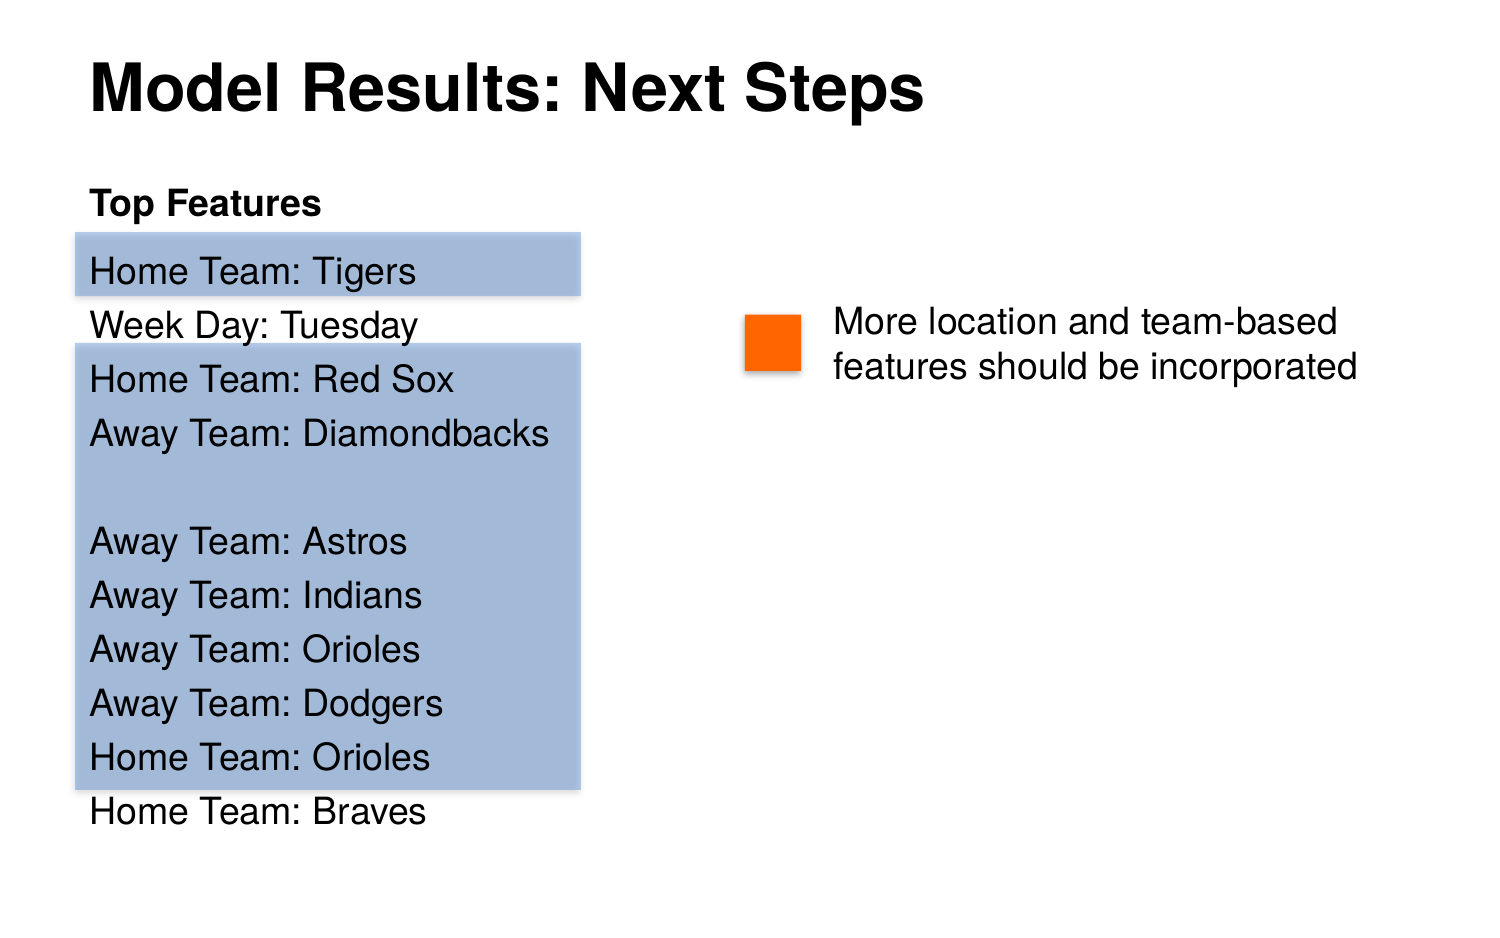

Model Results: Next Steps
Top Features
Home Team: Tigers
Week Day: Tuesday
Home Team: Red Sox
Away Team: Diamondbacks
Away Team: Astros
Away Team: Indians
Away Team: Orioles
Away Team: Dodgers
Home Team: Orioles
Home Team: Braves

More location and team-based features should be incorporated